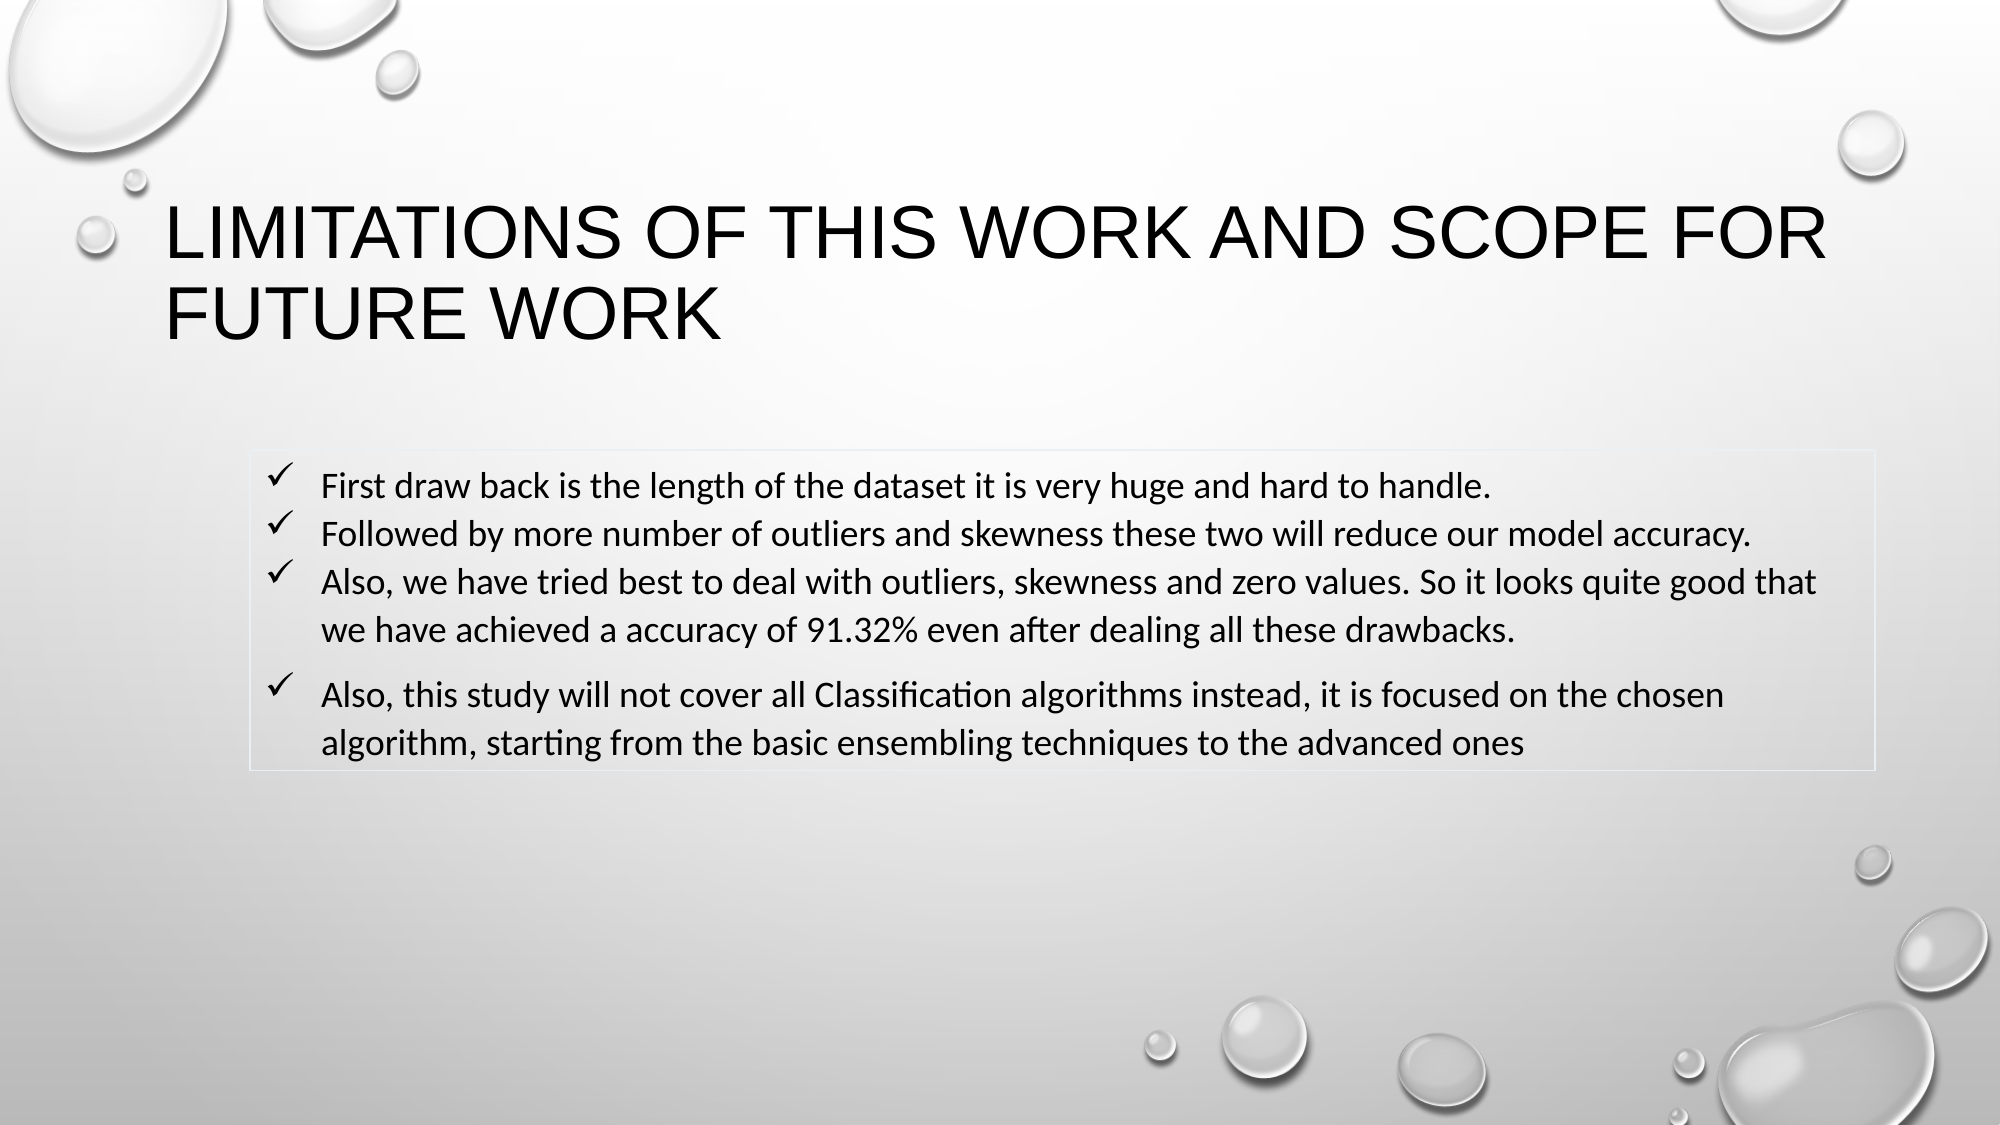

# Limitations of this work and Scope for Future Work
First draw back is the length of the dataset it is very huge and hard to handle.
Followed by more number of outliers and skewness these two will reduce our model accuracy.
Also, we have tried best to deal with outliers, skewness and zero values. So it looks quite good that we have achieved a accuracy of 91.32% even after dealing all these drawbacks.
Also, this study will not cover all Classification algorithms instead, it is focused on the chosen algorithm, starting from the basic ensembling techniques to the advanced ones